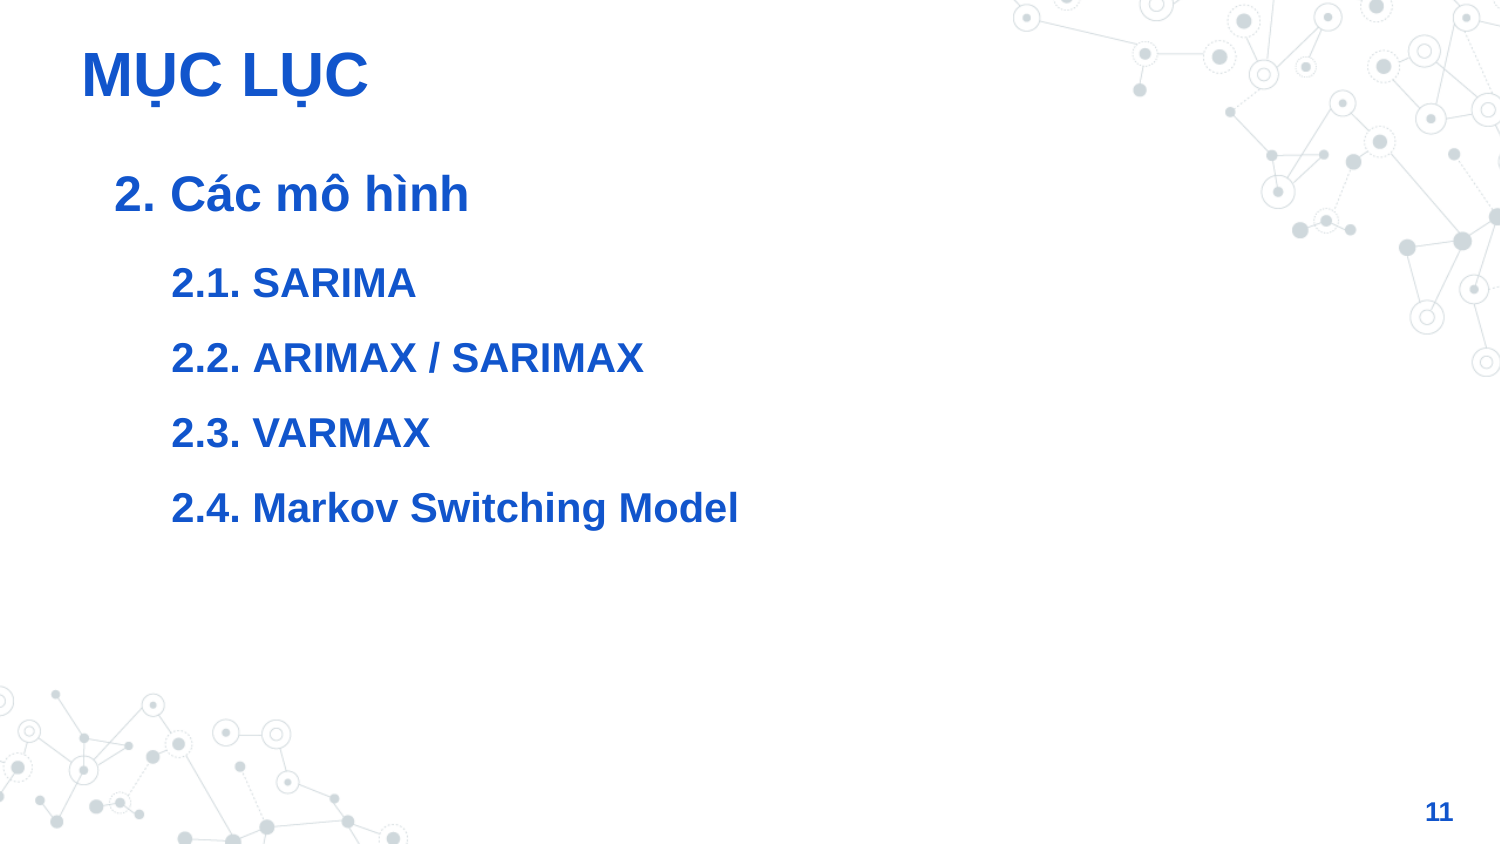

MỤC LỤC
2. Các mô hình
2.1. SARIMA
2.2. ARIMAX / SARIMAX
2.3. VARMAX
2.4. Markov Switching Model
11